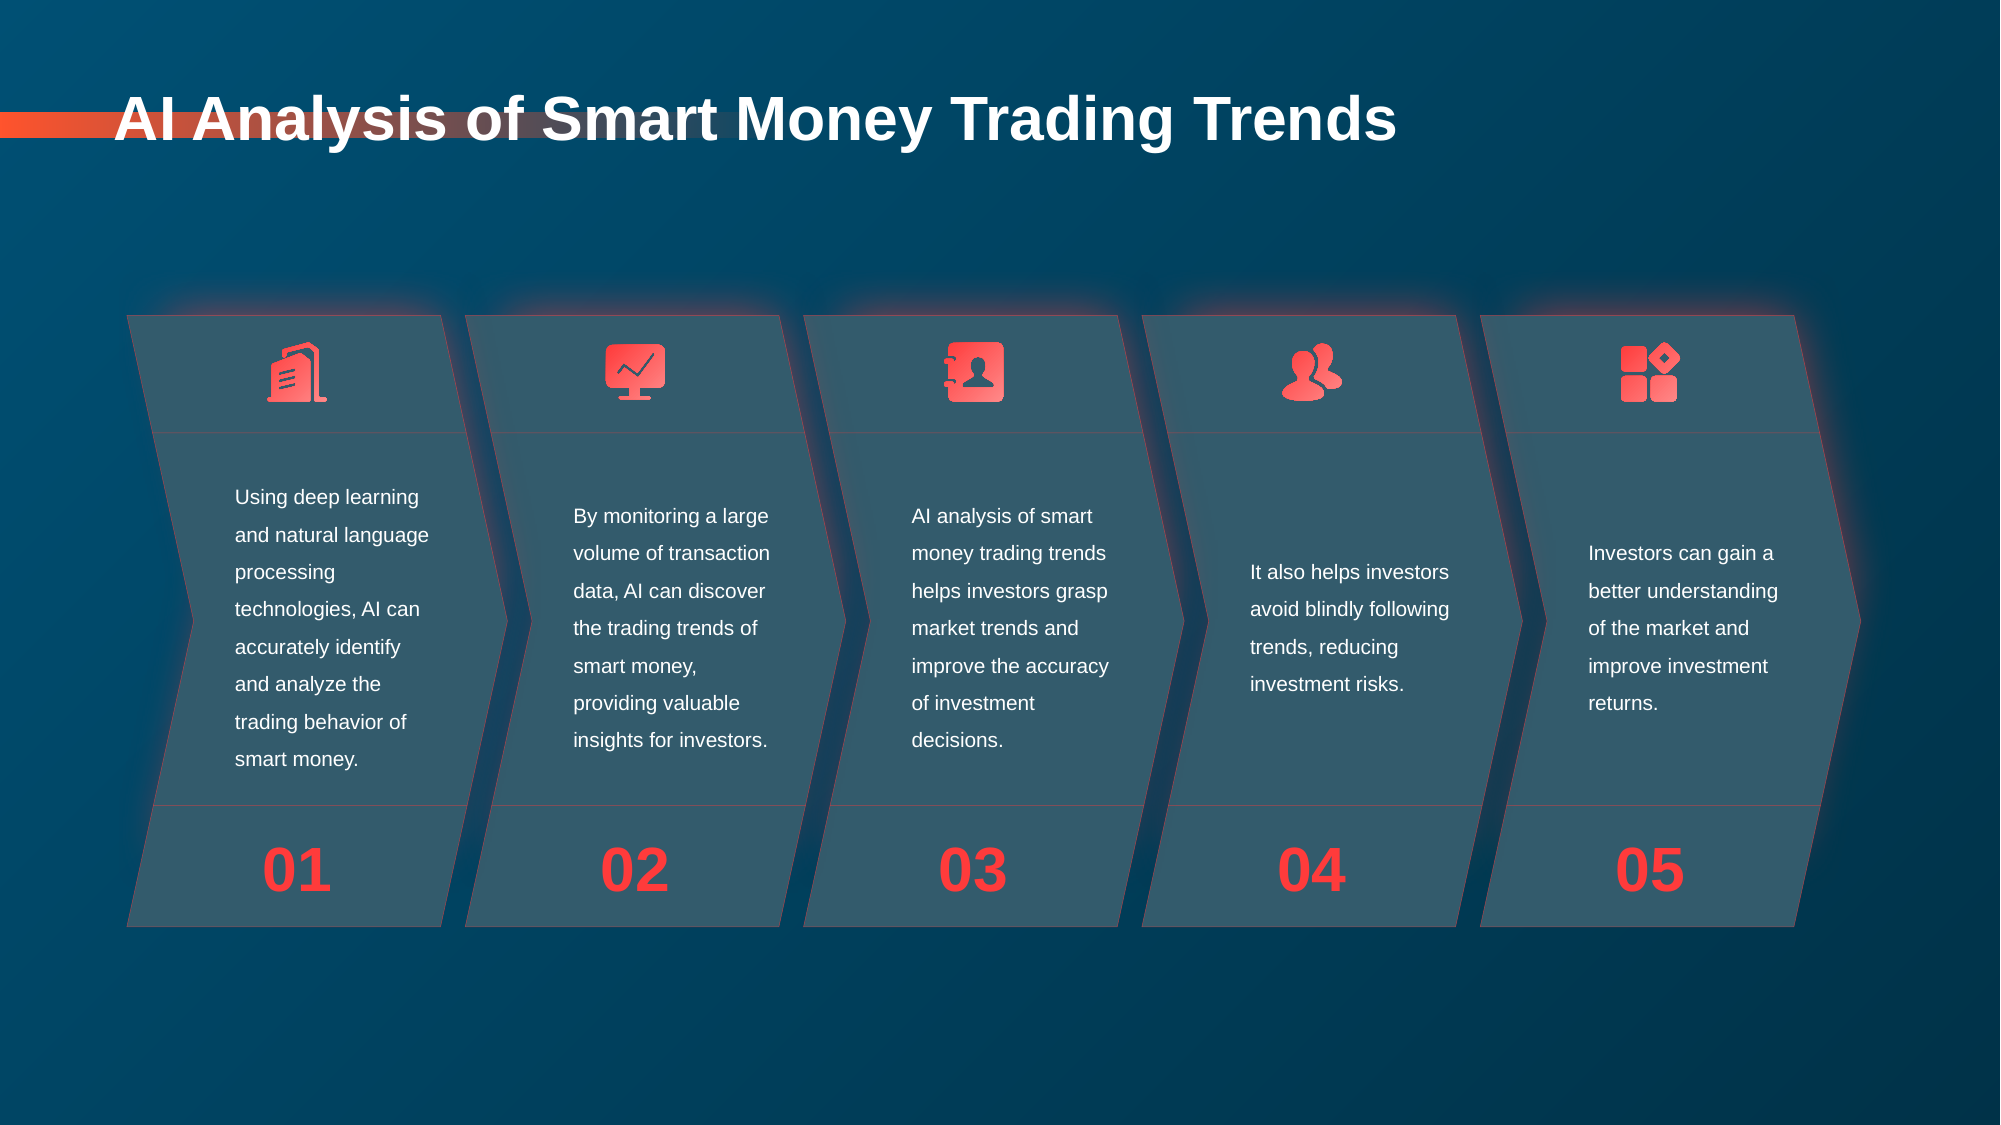

# AI Analysis of Smart Money Trading Trends
Using deep learning and natural language processing technologies, AI can accurately identify and analyze the trading behavior of smart money.
By monitoring a large volume of transaction data, AI can discover the trading trends of smart money, providing valuable insights for investors.
AI analysis of smart money trading trends helps investors grasp market trends and improve the accuracy of investment decisions.
It also helps investors avoid blindly following trends, reducing investment risks.
Investors can gain a better understanding of the market and improve investment returns.

01
02
03
04
05